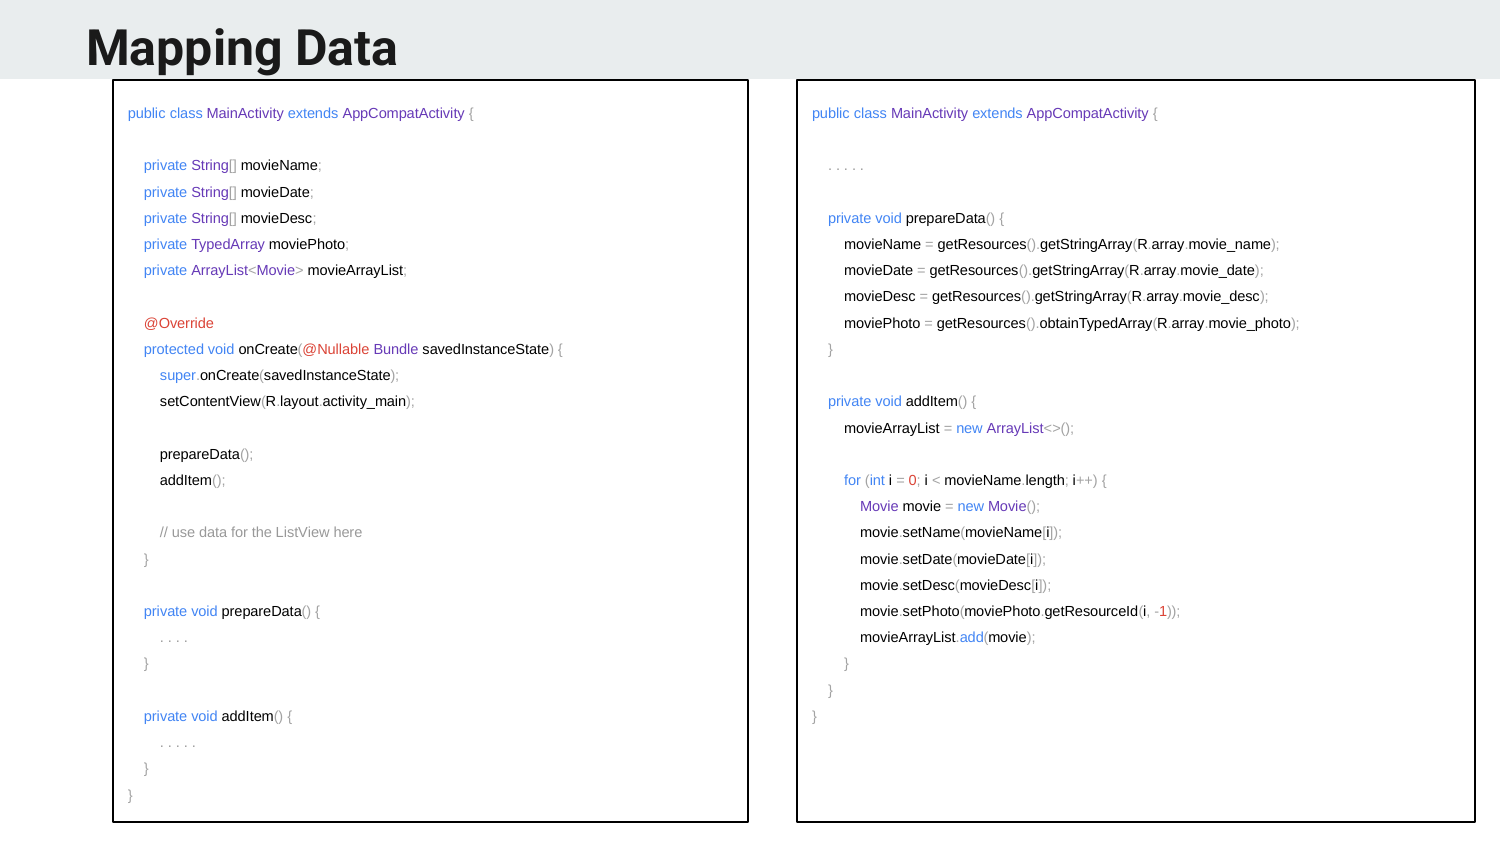

# Mapping Data

public class MainActivity extends AppCompatActivity {

    private String[] movieName;
    private String[] movieDate;
    private String[] movieDesc;
    private TypedArray moviePhoto;
    private ArrayList<Movie> movieArrayList;

    @Override
    protected void onCreate(@Nullable Bundle savedInstanceState) {
        super.onCreate(savedInstanceState);
        setContentView(R.layout.activity_main);

        prepareData();
        addItem();

        // use data for the ListView here
    }

    private void prepareData() {
        . . . .
    }

    private void addItem() {
        . . . . .
    }
}

public class MainActivity extends AppCompatActivity {

    . . . . .

    private void prepareData() {
        movieName = getResources().getStringArray(R.array.movie_name);
        movieDate = getResources().getStringArray(R.array.movie_date);
        movieDesc = getResources().getStringArray(R.array.movie_desc);
        moviePhoto = getResources().obtainTypedArray(R.array.movie_photo);
    }

    private void addItem() {
        movieArrayList = new ArrayList<>();

        for (int i = 0; i < movieName.length; i++) {
            Movie movie = new Movie();
            movie.setName(movieName[i]);
            movie.setDate(movieDate[i]);
            movie.setDesc(movieDesc[i]);
            movie.setPhoto(moviePhoto.getResourceId(i, -1));
            movieArrayList.add(movie);
        }
    }
}